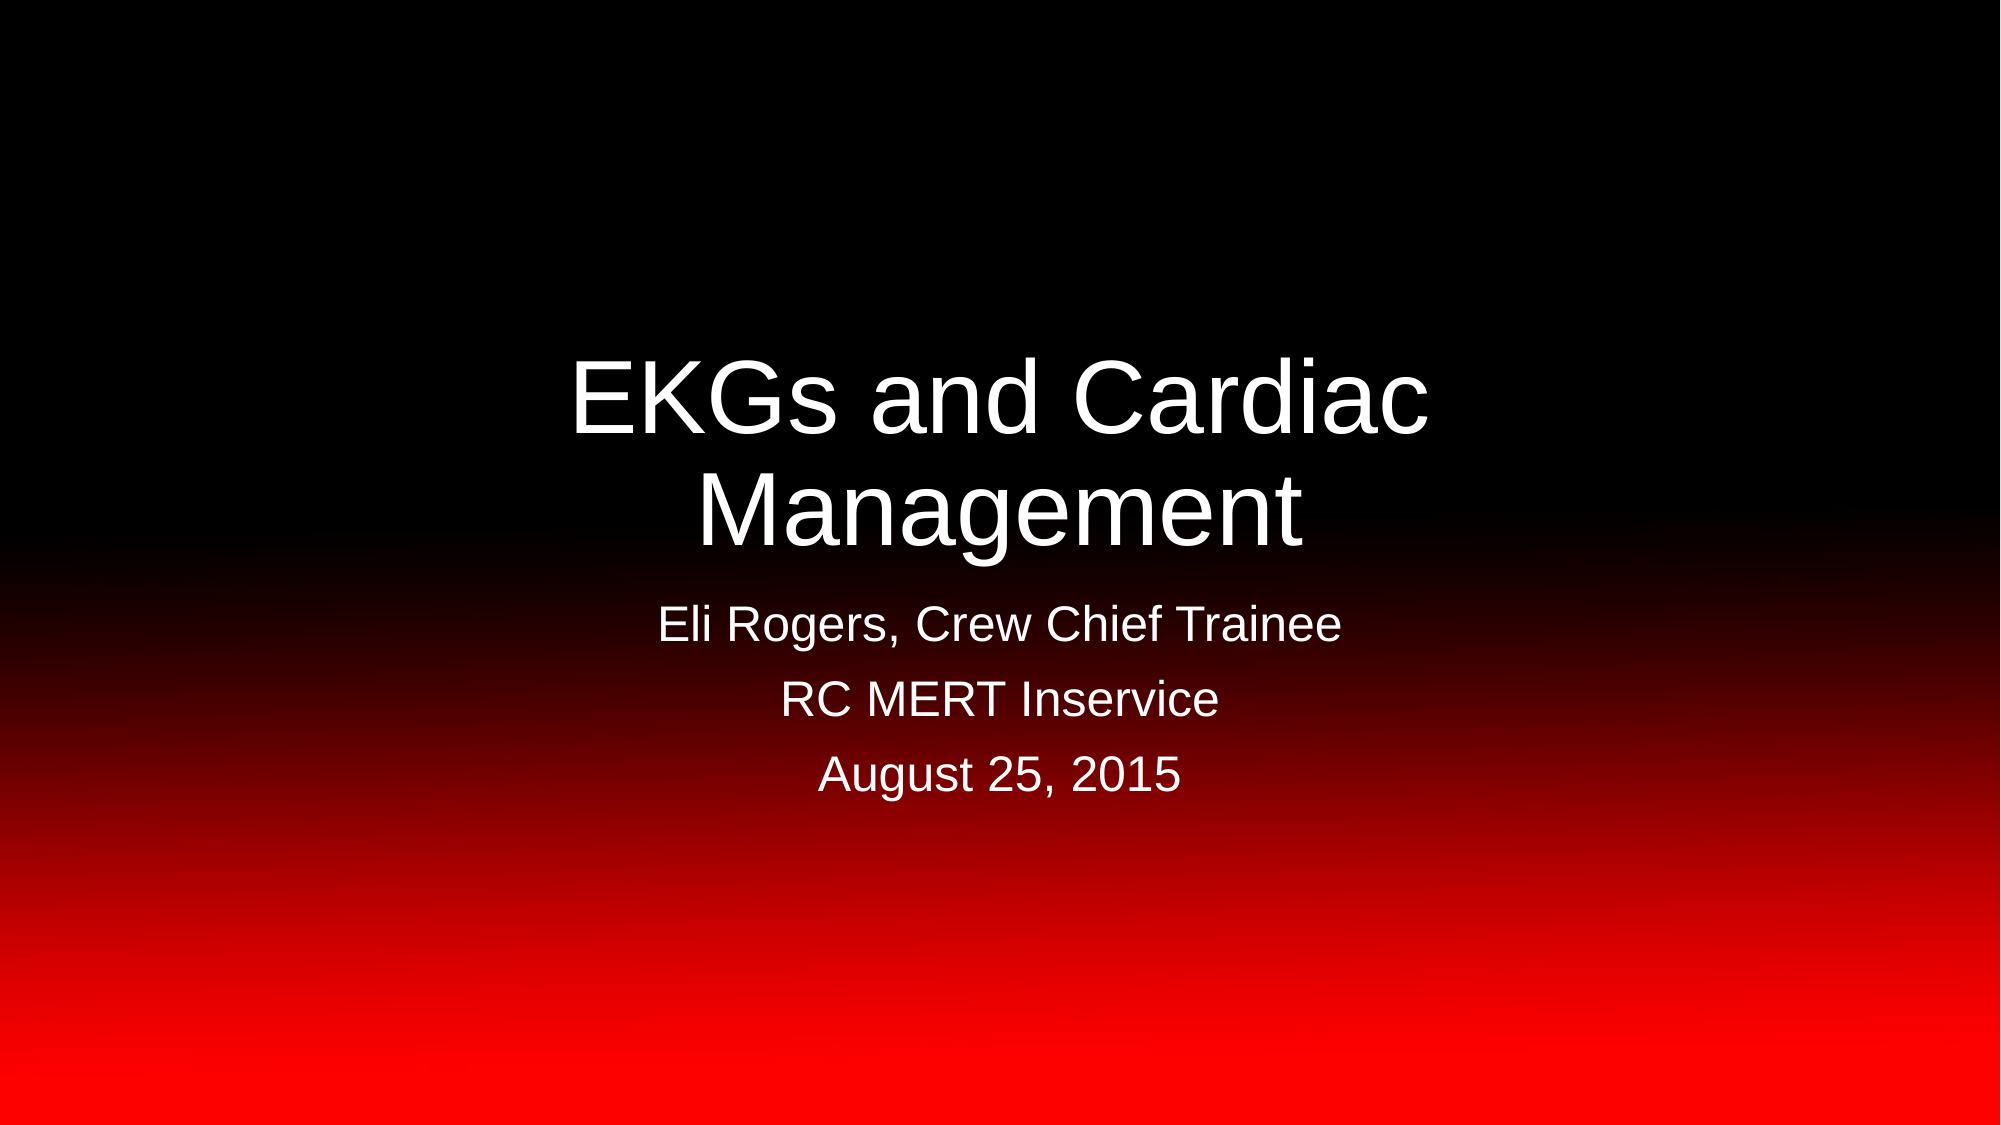

# EKGs and Cardiac Management
Eli Rogers, Crew Chief Trainee
RC MERT Inservice
August 25, 2015